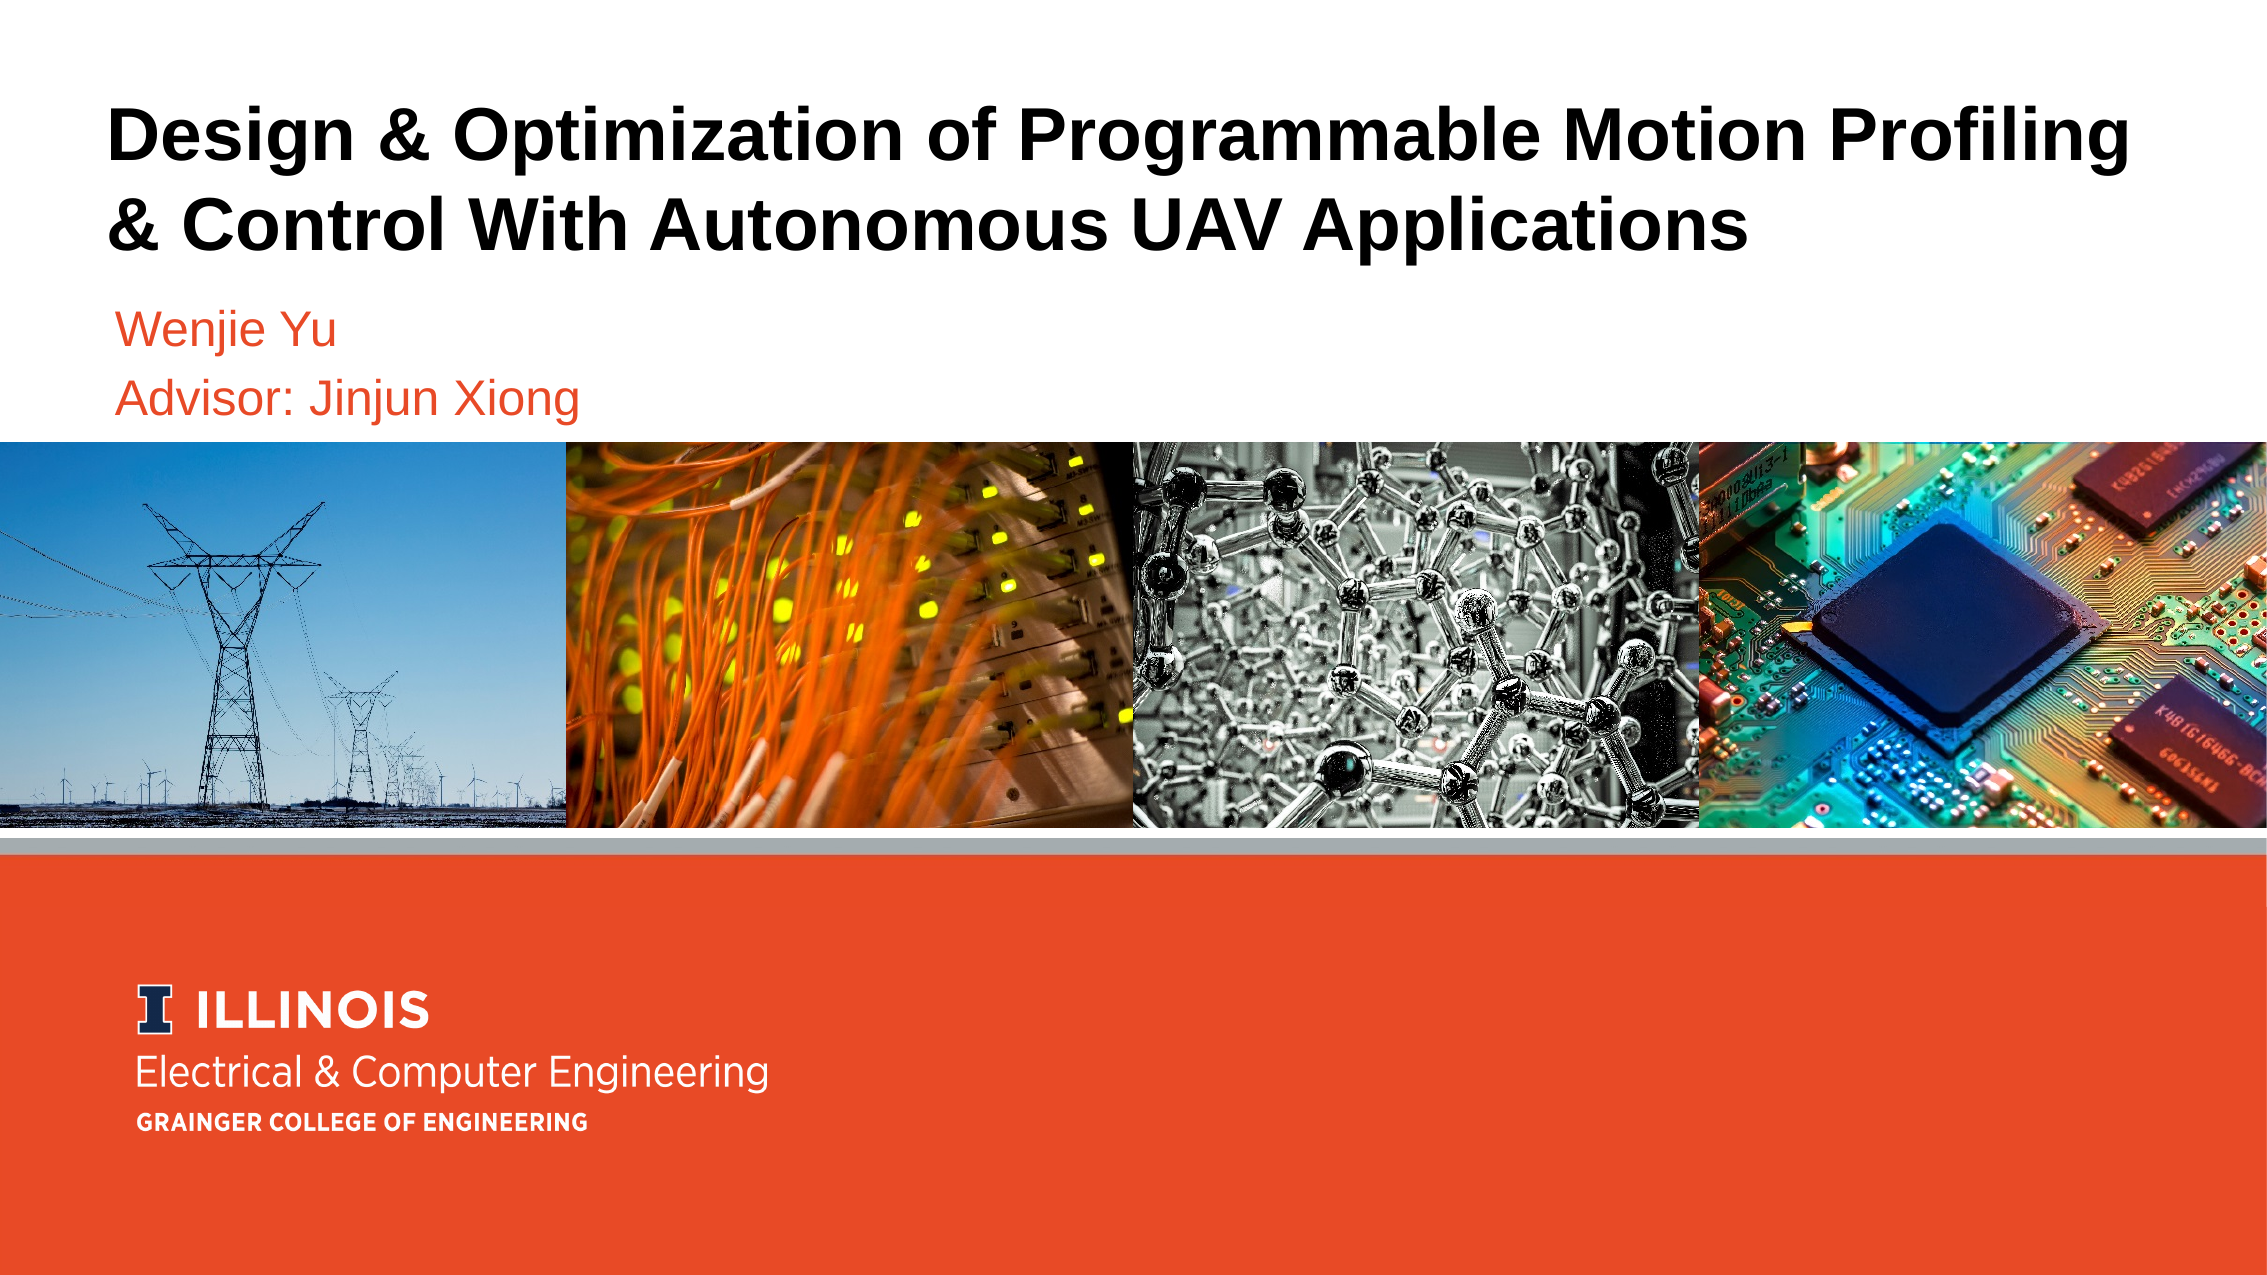

Design & Optimization of Programmable Motion Profiling & Control With Autonomous UAV Applications
Wenjie Yu
Advisor: Jinjun Xiong